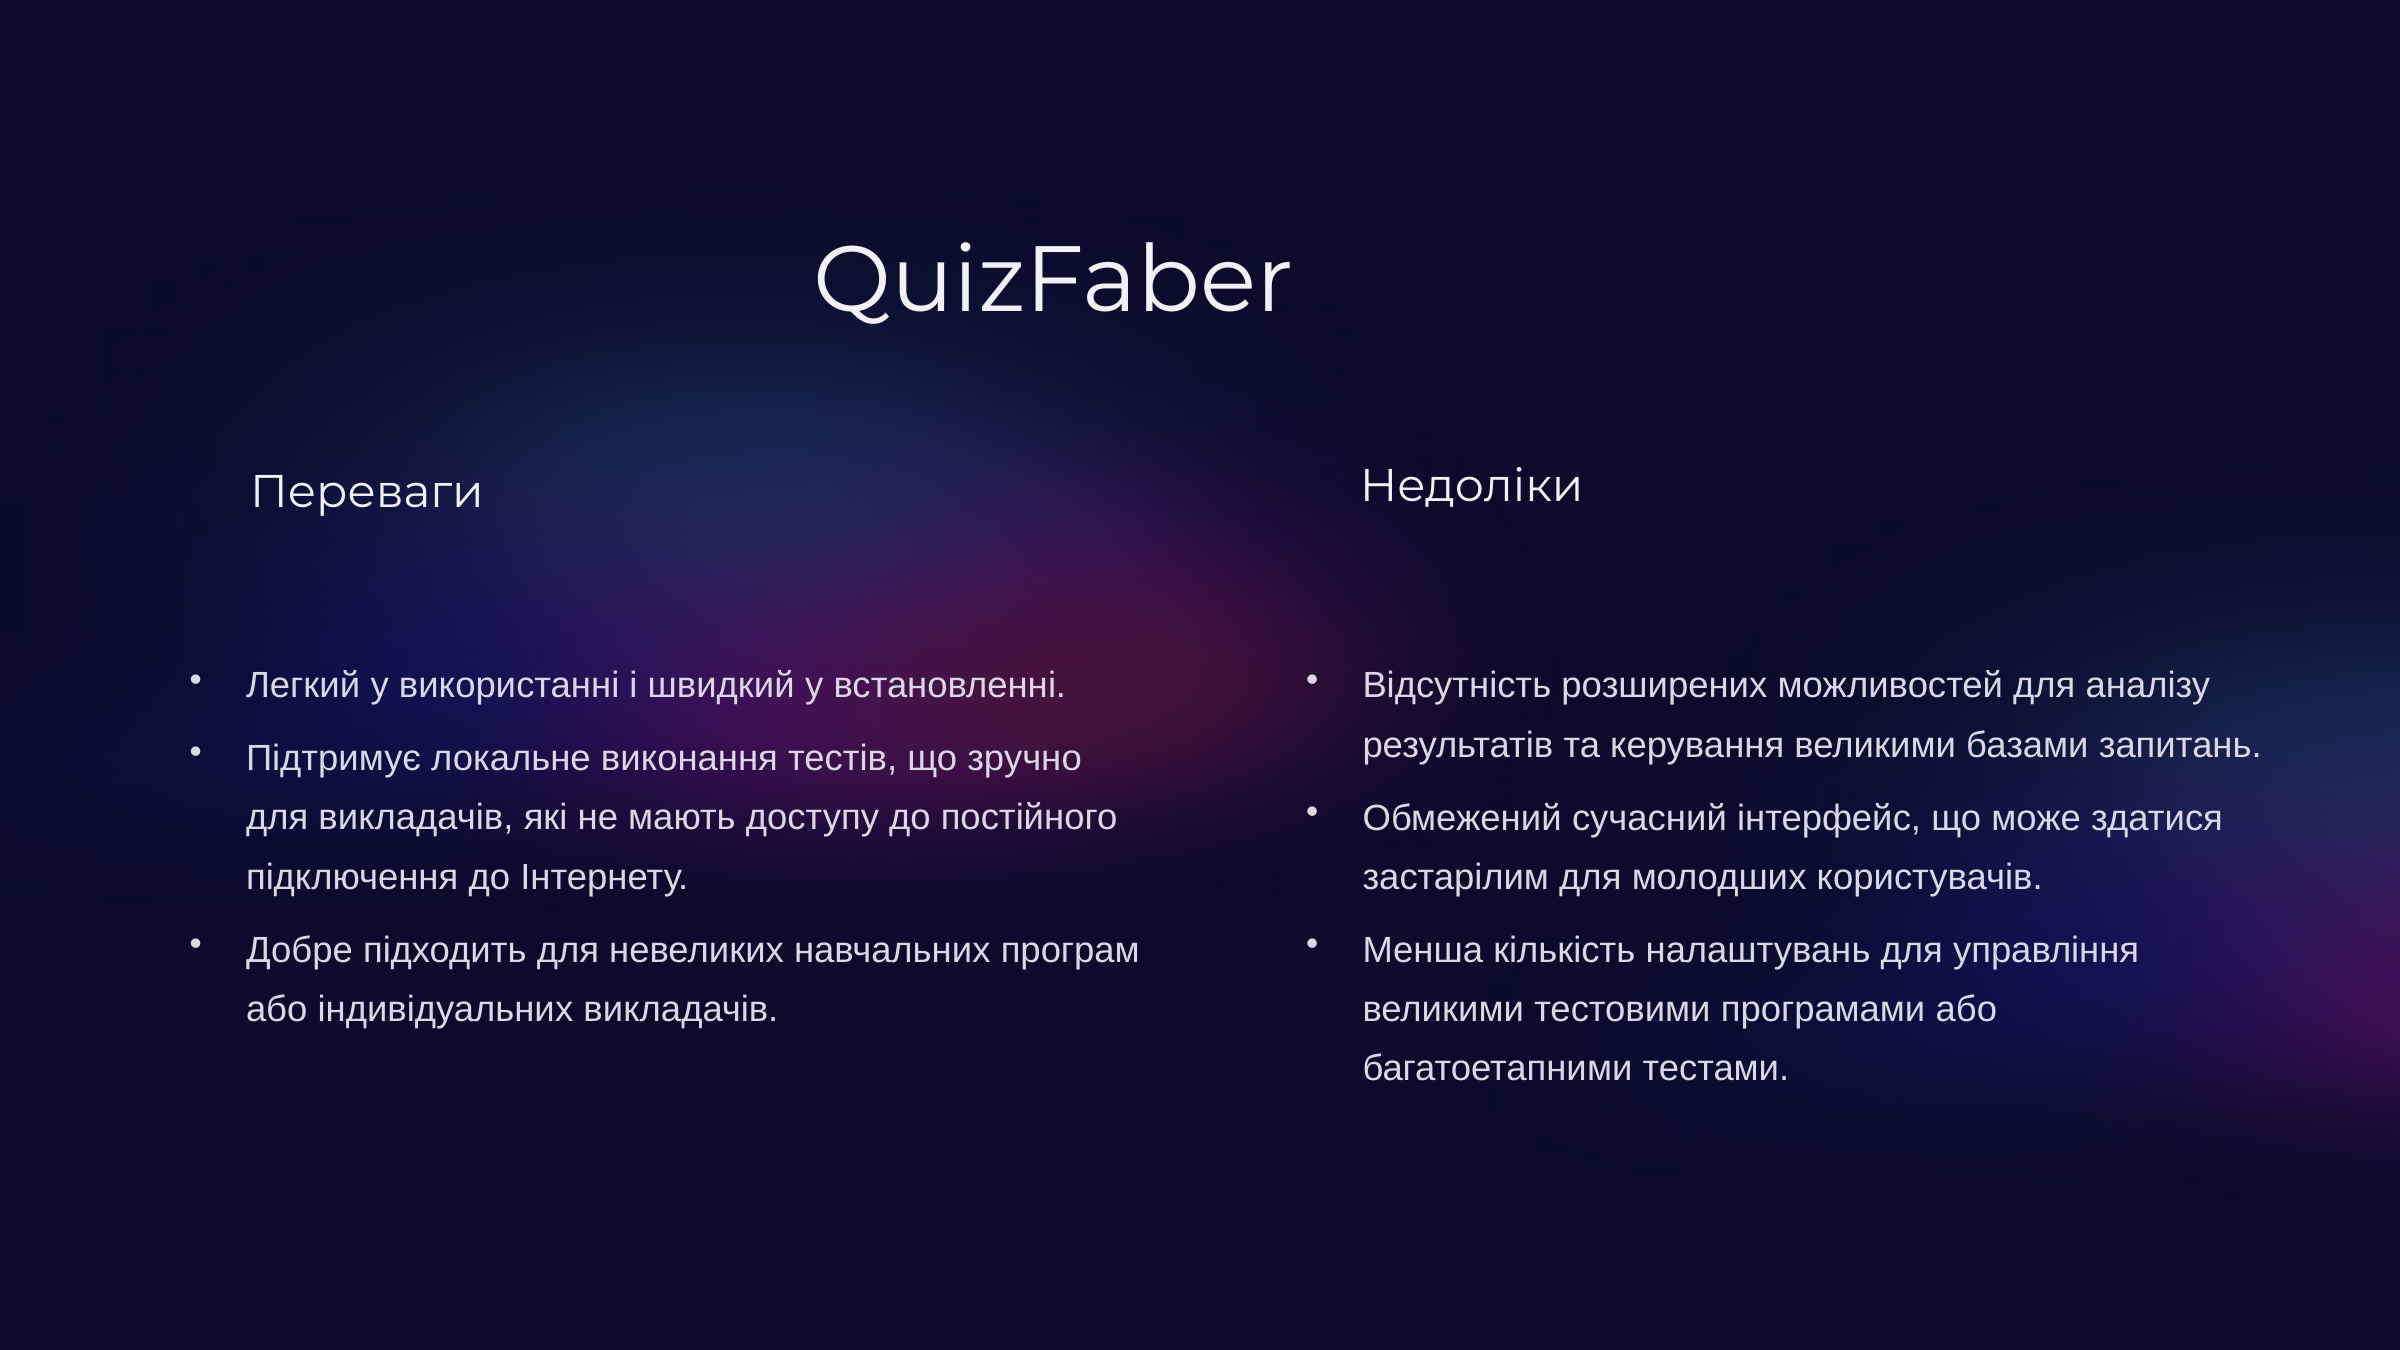

QuizFaber
Недоліки
Переваги

Легкий у використанні і швидкий у встановленні.
Відсутність розширених можливостей для аналізу результатів та керування великими базами запитань.
Підтримує локальне виконання тестів, що зручно для викладачів, які не мають доступу до постійного підключення до Інтернету.
Обмежений сучасний інтерфейс, що може здатися застарілим для молодших користувачів.
Добре підходить для невеликих навчальних програм або індивідуальних викладачів.
Менша кількість налаштувань для управління великими тестовими програмами або багатоетапними тестами.